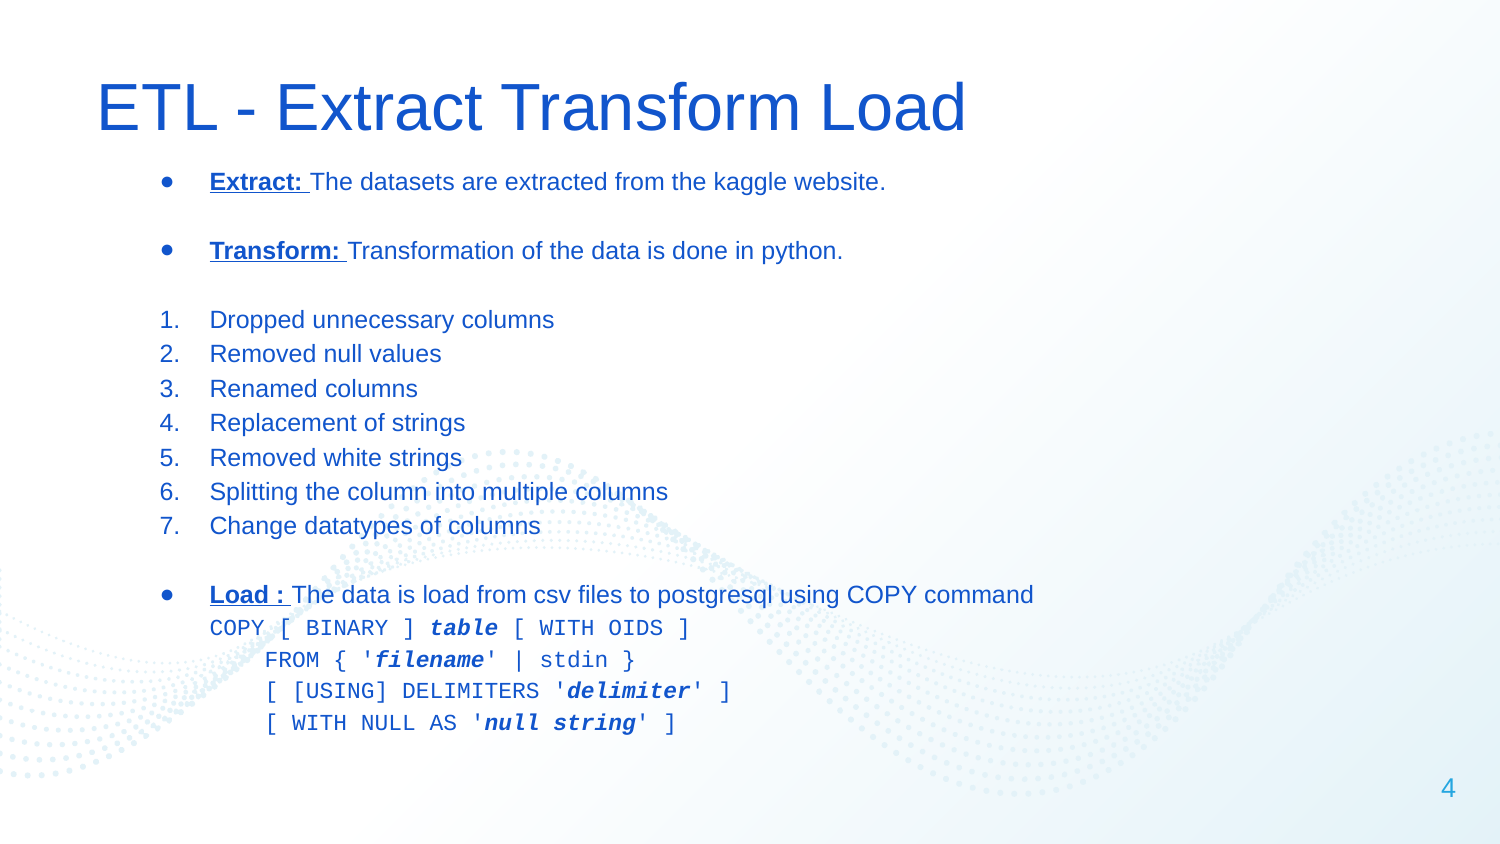

# ETL - Extract Transform Load
Extract: The datasets are extracted from the kaggle website.

Transform: Transformation of the data is done in python.

Dropped unnecessary columns
Removed null values
Renamed columns
Replacement of strings
Removed white strings
Splitting the column into multiple columns
Change datatypes of columns

Load : The data is load from csv files to postgresql using COPY command
COPY [ BINARY ] table [ WITH OIDS ]
    FROM { 'filename' | stdin }
    [ [USING] DELIMITERS 'delimiter' ]
    [ WITH NULL AS 'null string' ]

4